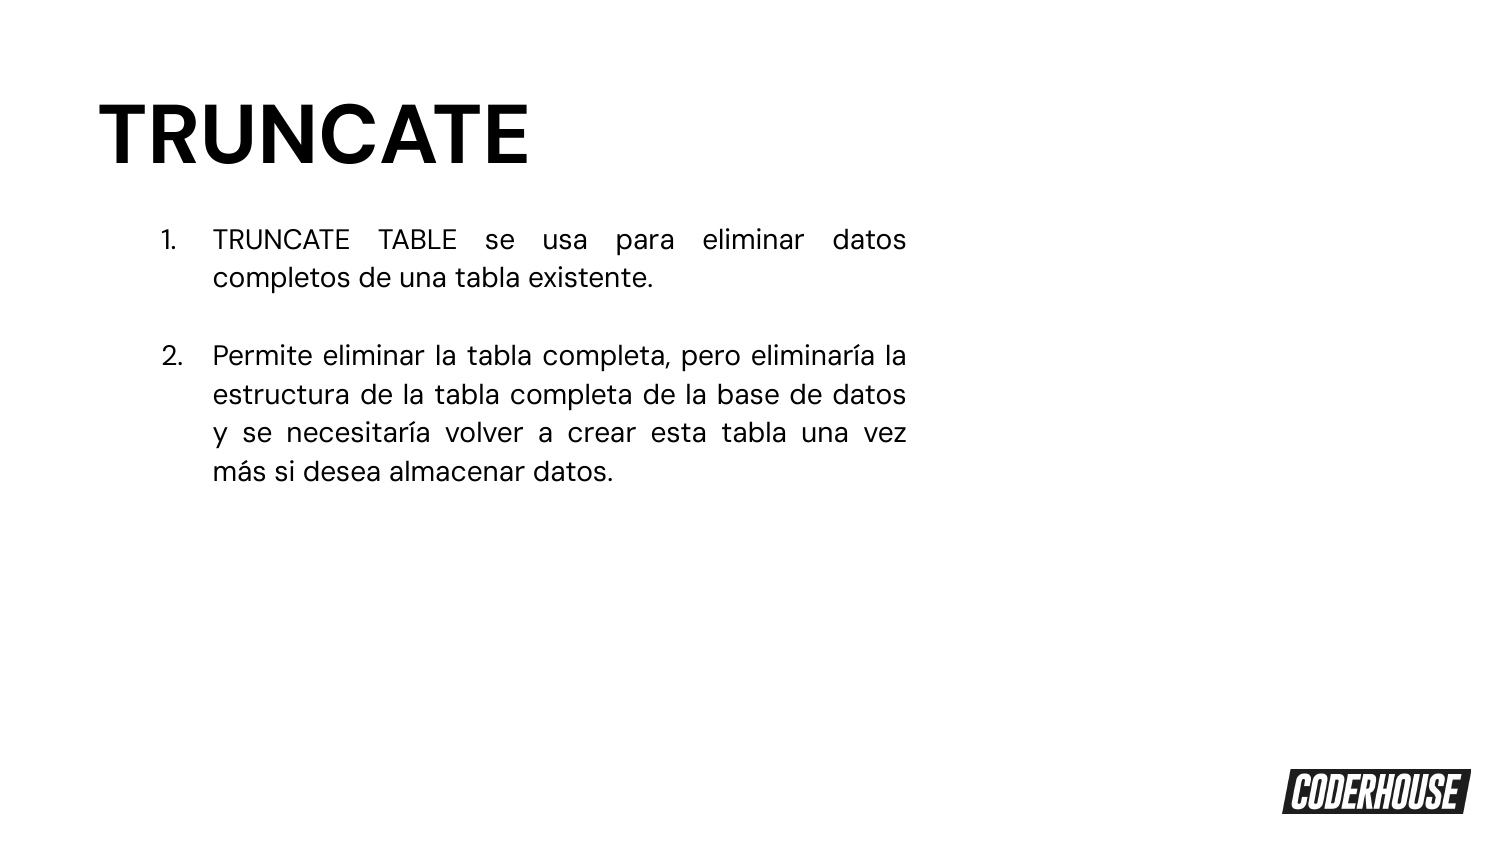

TRUNCATE
TRUNCATE TABLE se usa para eliminar datos completos de una tabla existente.

Permite eliminar la tabla completa, pero eliminaría la estructura de la tabla completa de la base de datos y se necesitaría volver a crear esta tabla una vez más si desea almacenar datos.